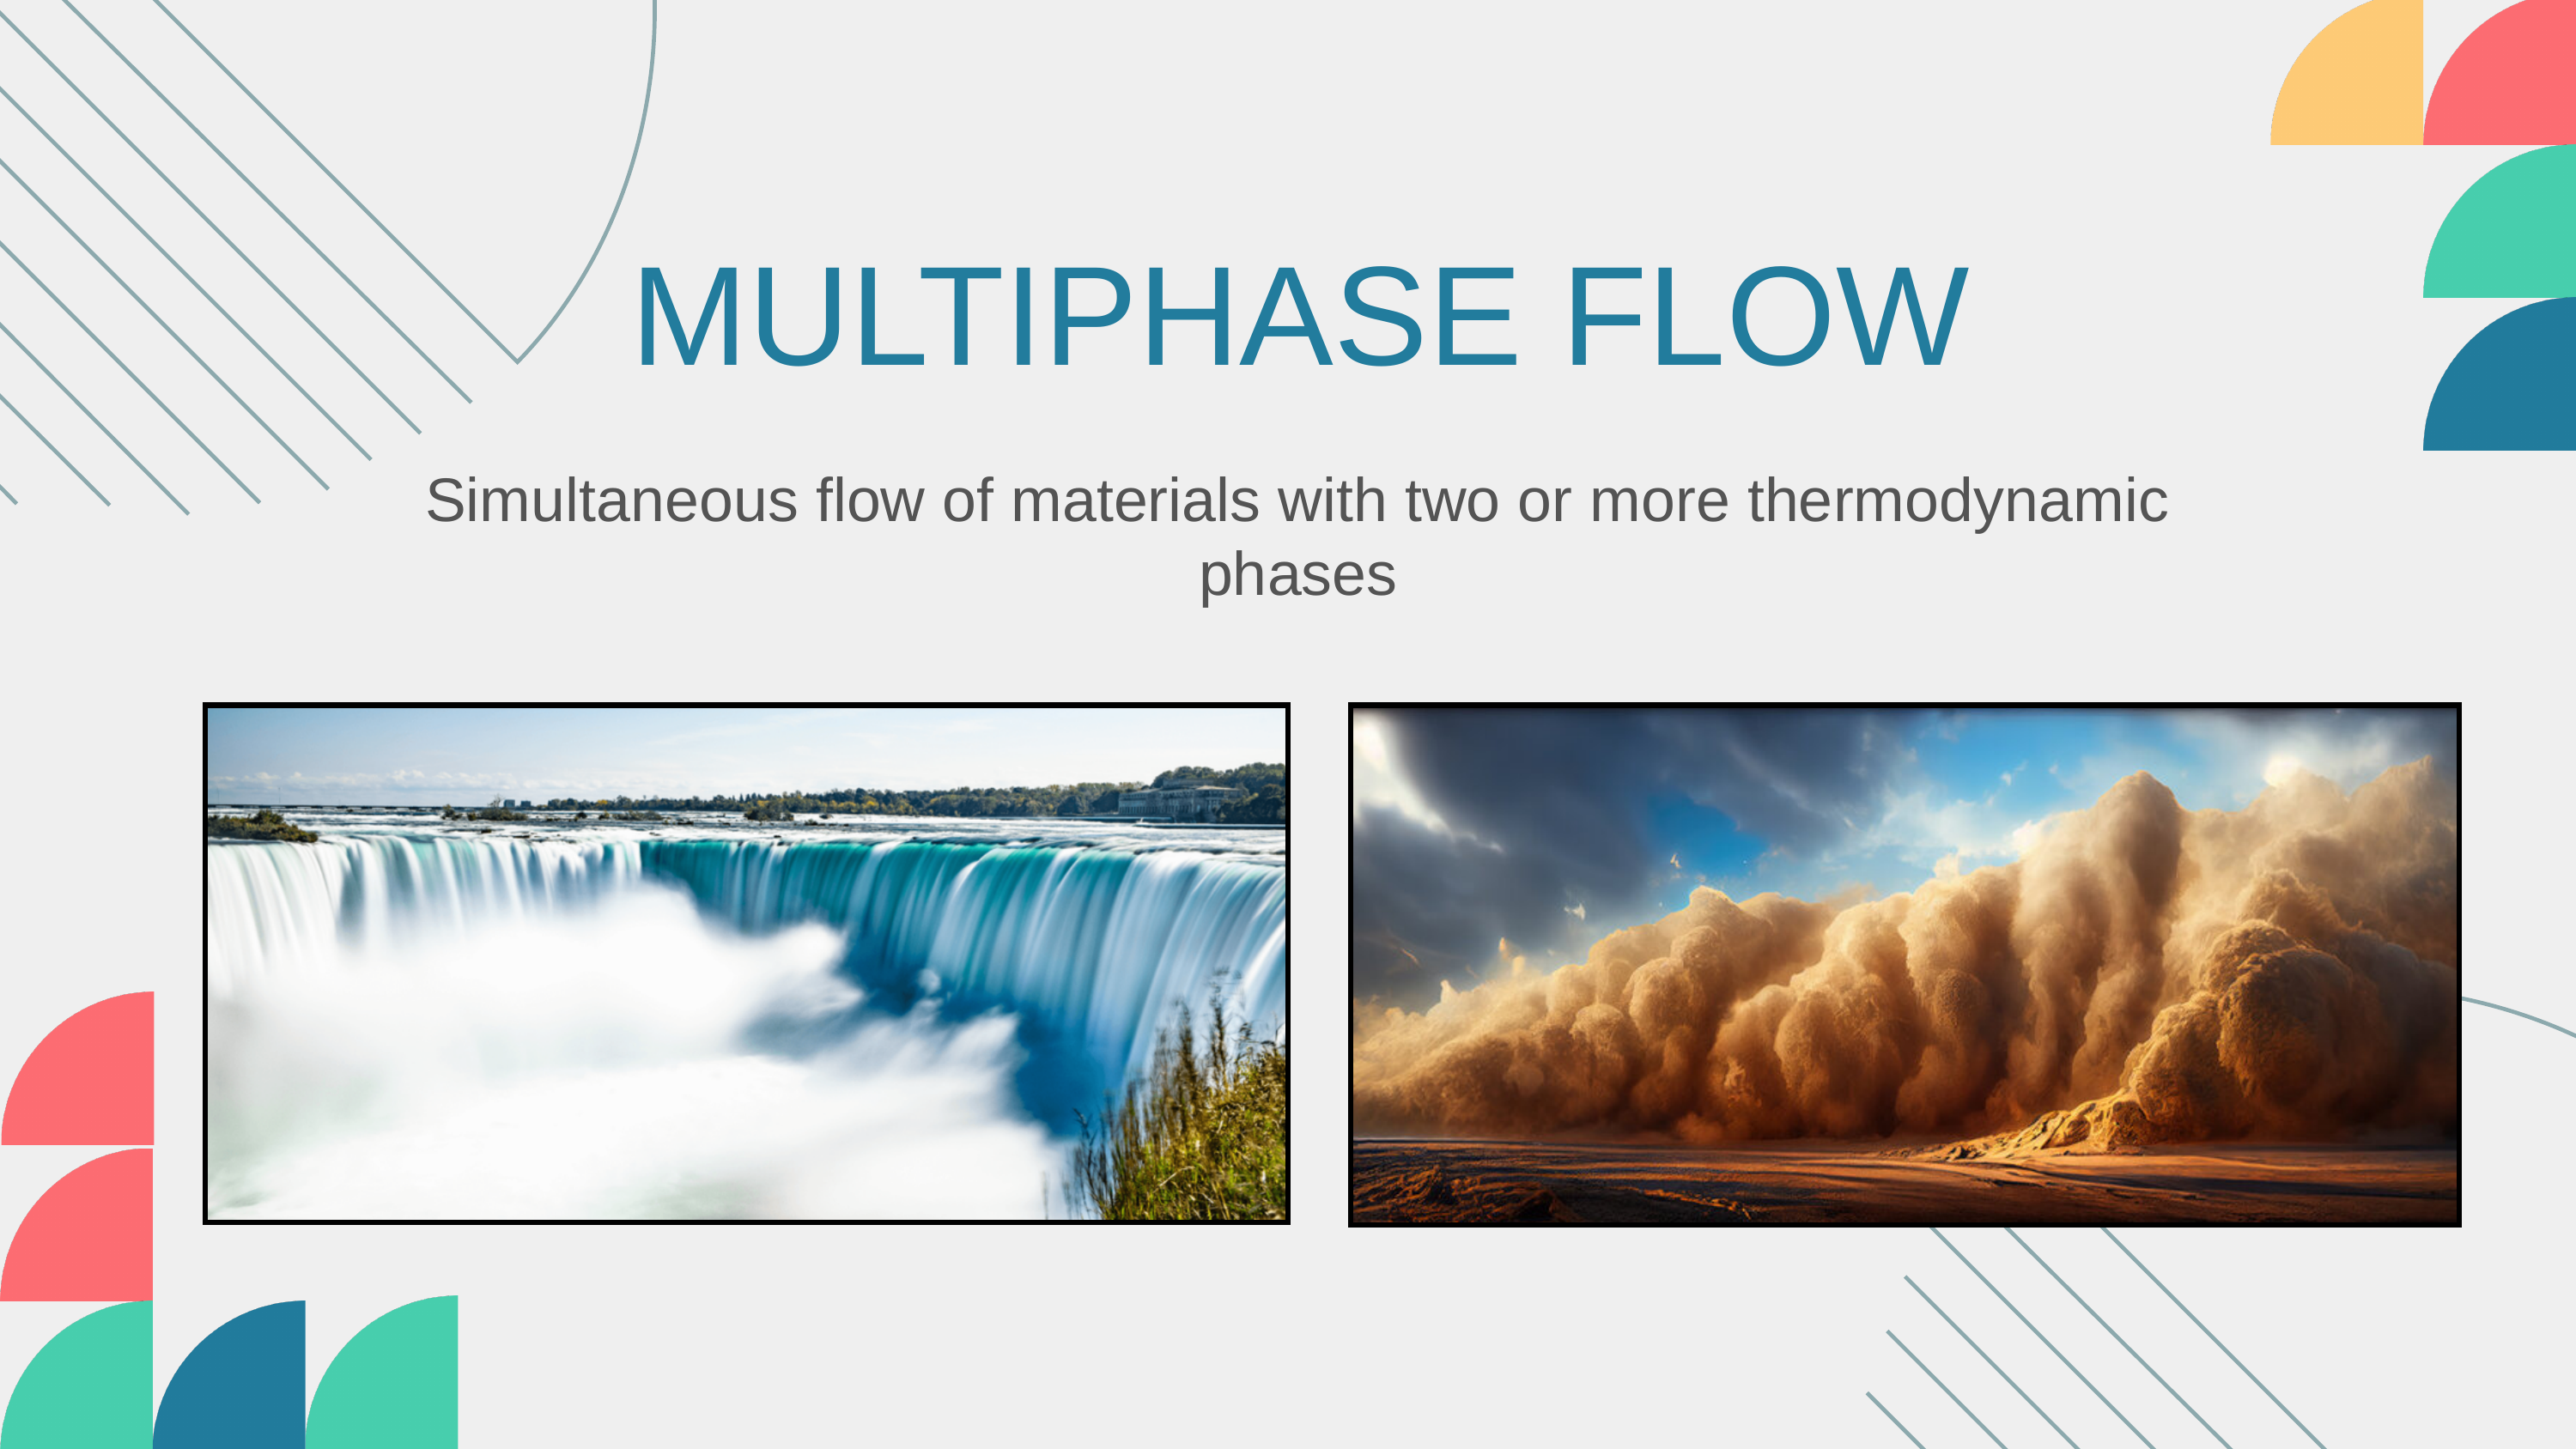

MULTIPHASE FLOW

Simultaneous flow of materials with two or more thermodynamic phases